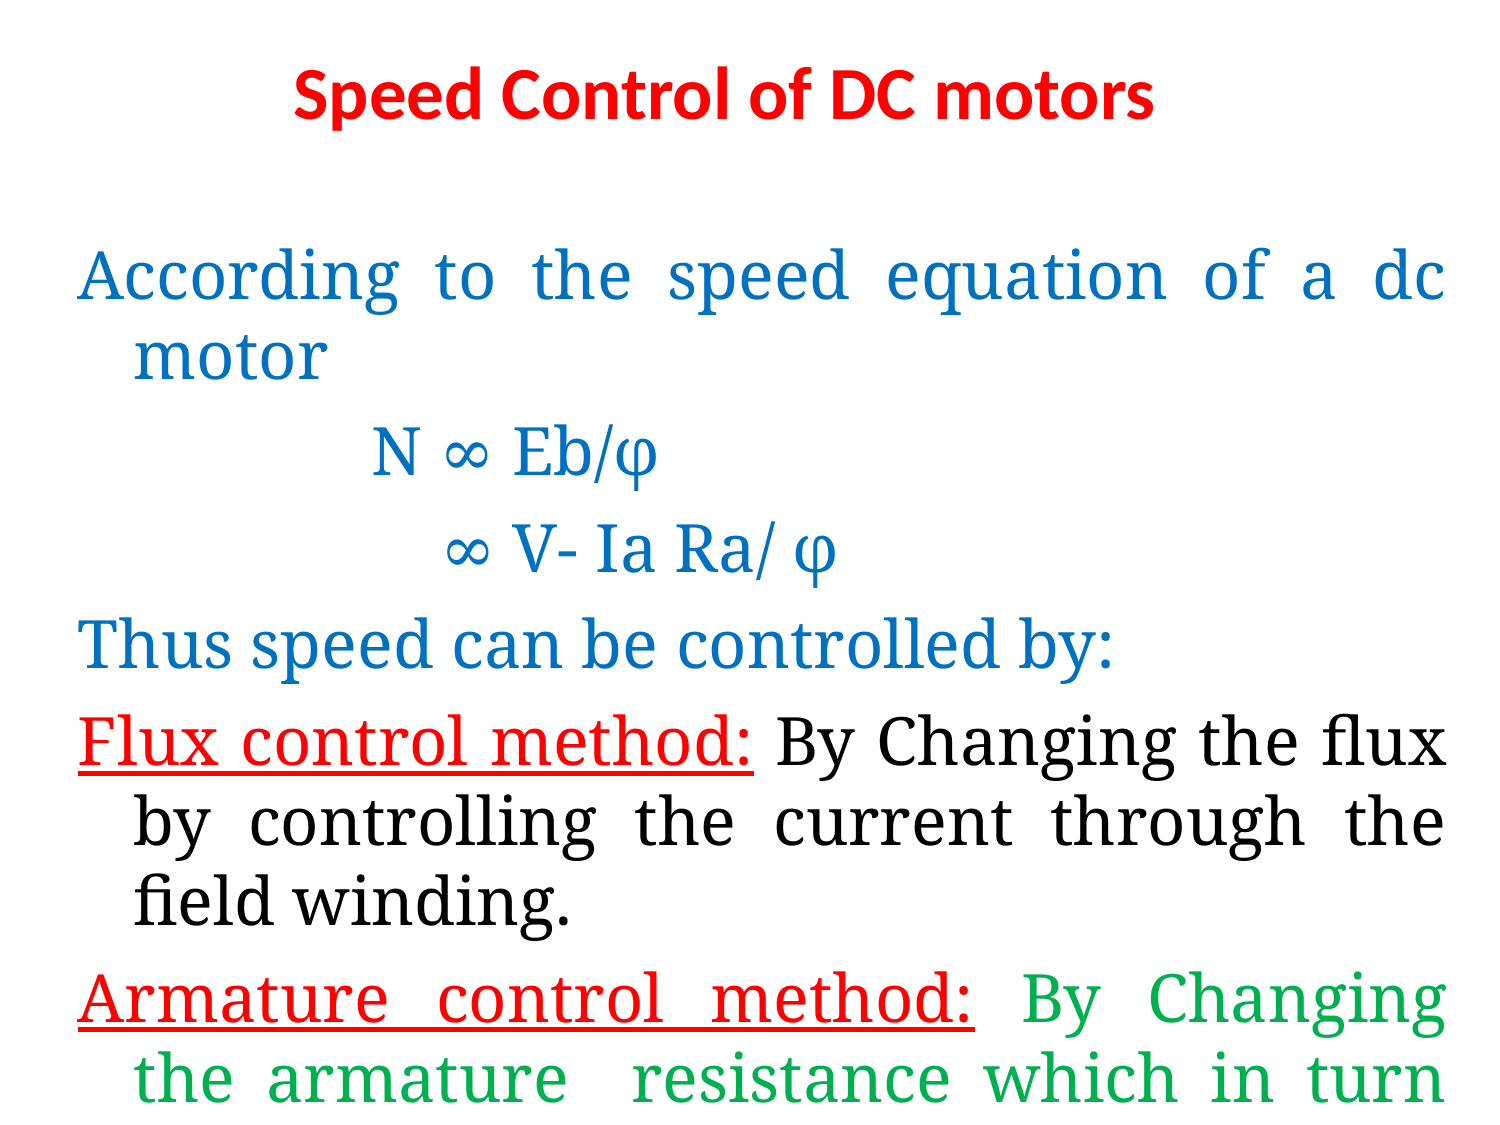

Speed Control of DC motors
According to the speed equation of a dc motor
                 N ∞ Eb/φ
                     ∞ V- Ia Ra/ φ
Thus speed can be controlled by:
Flux control method: By Changing the flux by controlling the current through the field winding.
Armature control method: By Changing the armature  resistance which in turn changes the voltage applied across the armature